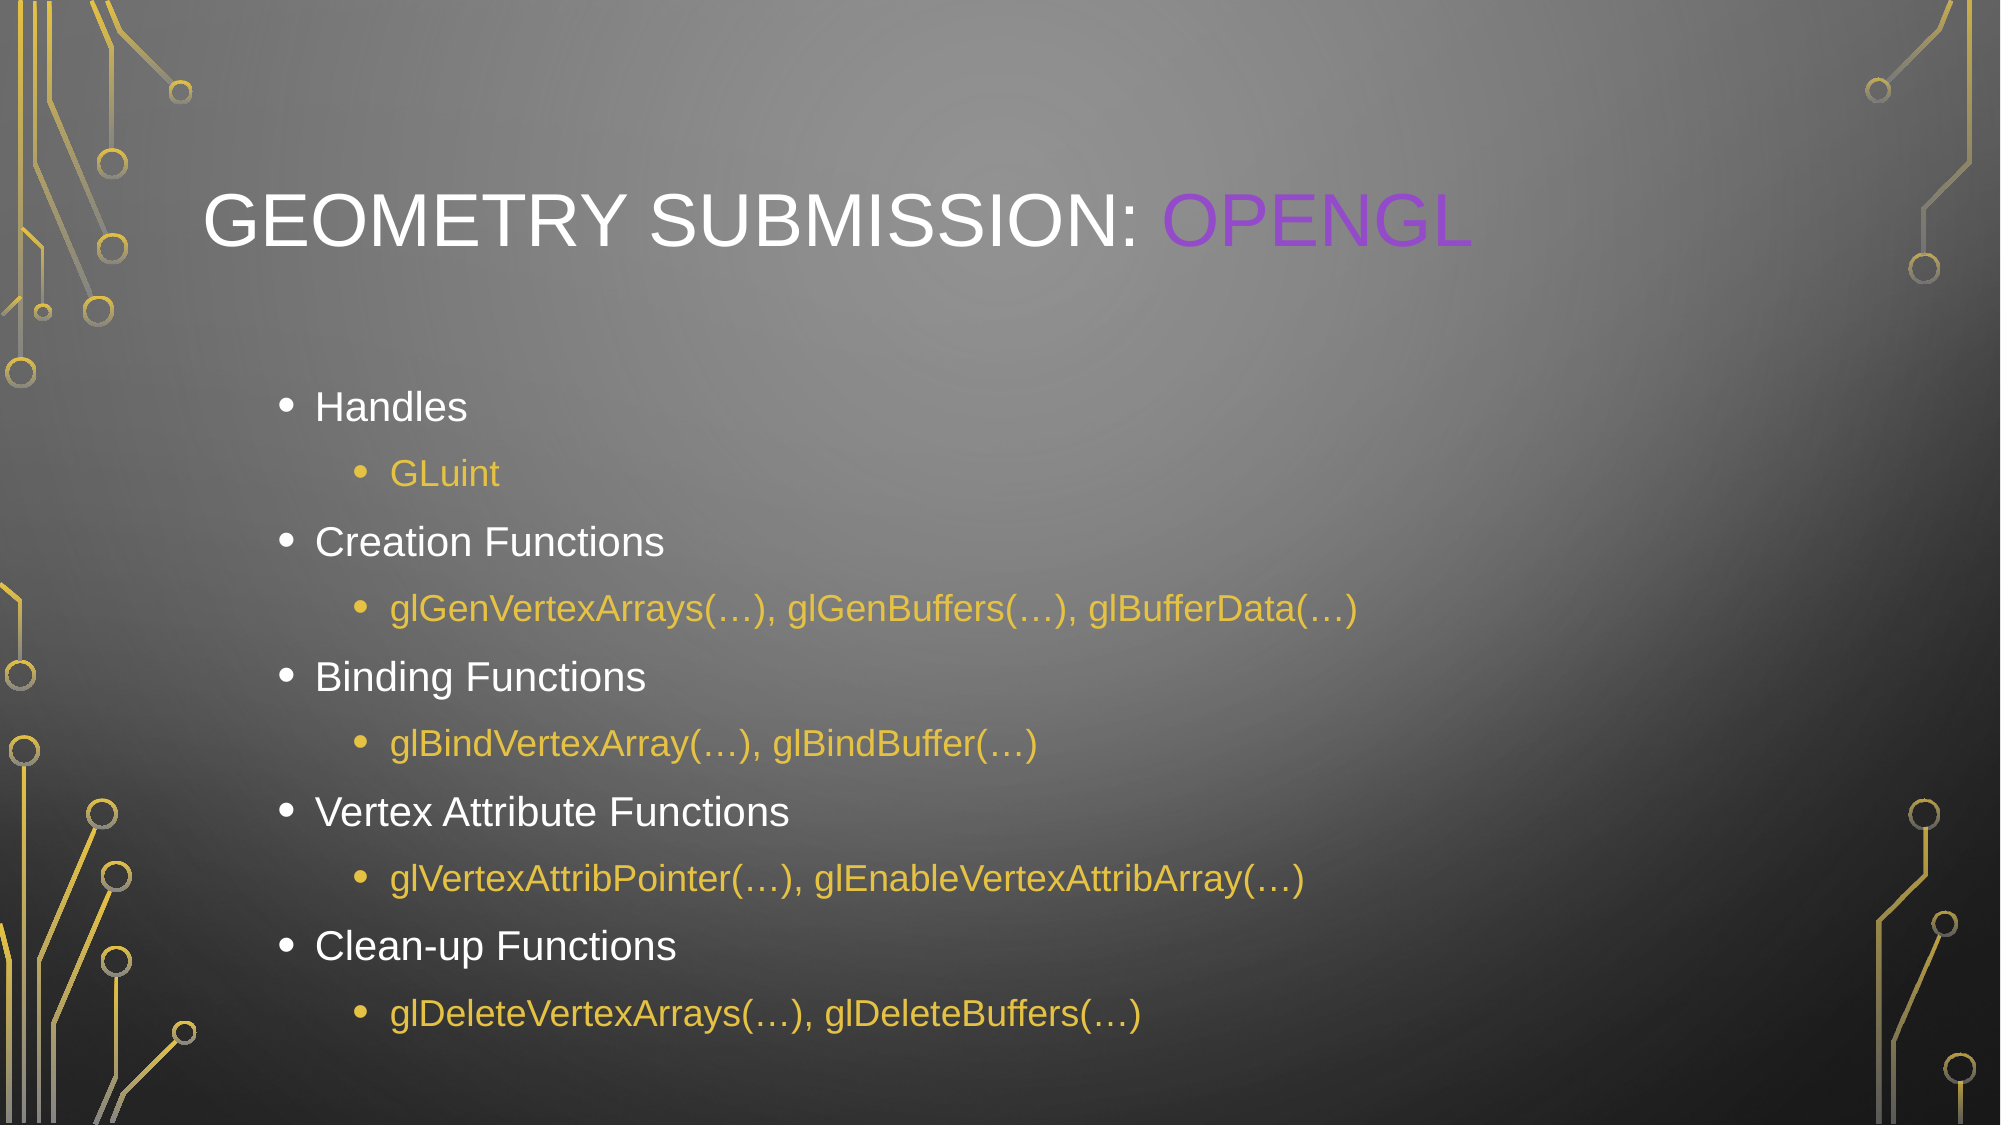

# Geometry submission: OPENGL
Handles
GLuint
Creation Functions
glGenVertexArrays(…), glGenBuffers(…), glBufferData(…)
Binding Functions
glBindVertexArray(…), glBindBuffer(…)
Vertex Attribute Functions
glVertexAttribPointer(…), glEnableVertexAttribArray(…)
Clean-up Functions
glDeleteVertexArrays(…), glDeleteBuffers(…)